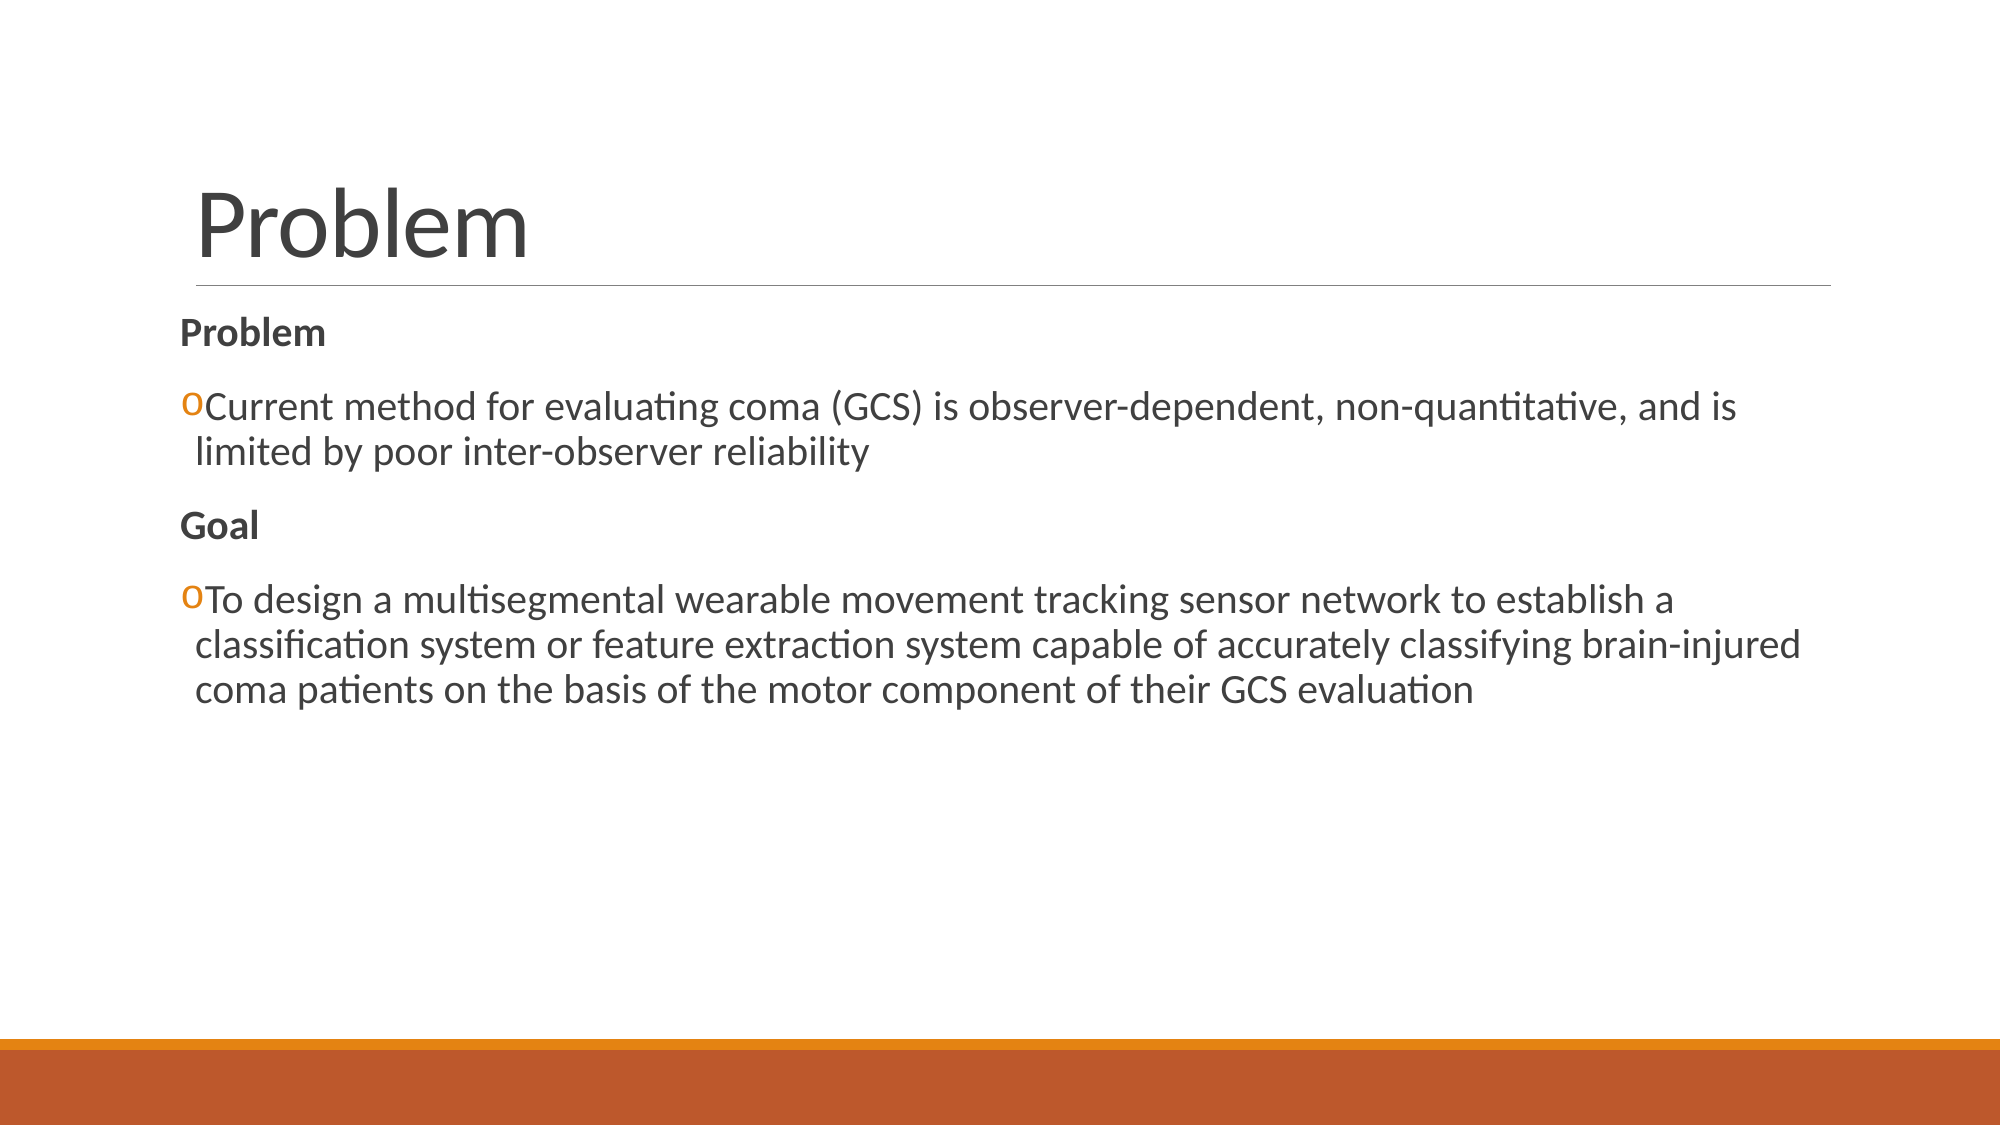

# Problem
Problem
Current method for evaluating coma (GCS) is observer-dependent, non-quantitative, and is limited by poor inter-observer reliability
Goal
To design a multisegmental wearable movement tracking sensor network to establish a classification system or feature extraction system capable of accurately classifying brain-injured coma patients on the basis of the motor component of their GCS evaluation